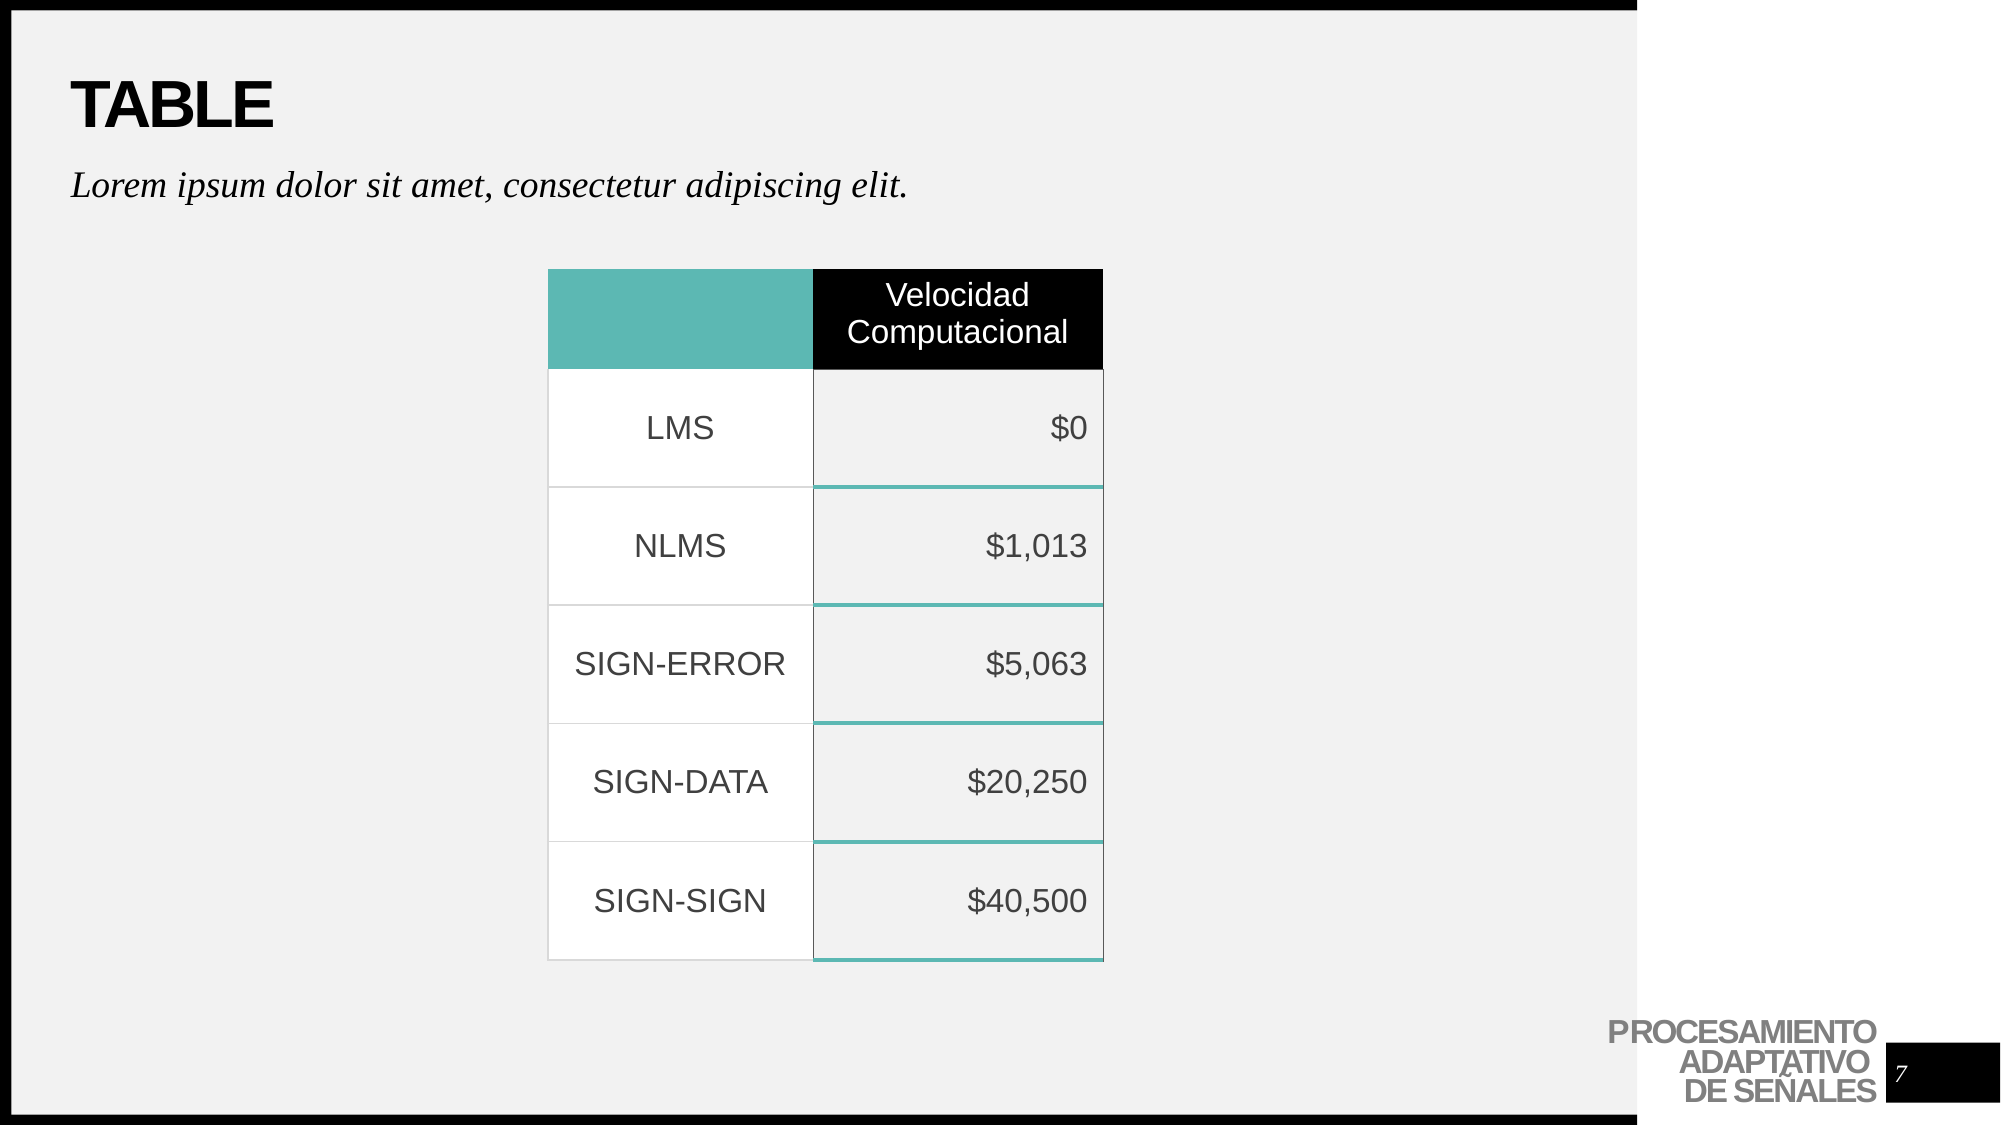

# Table
Lorem ipsum dolor sit amet, consectetur adipiscing elit.
|  | Velocidad Computacional |
| --- | --- |
| LMS | $0 |
| NLMS | $1,013 |
| SIGN-ERROR | $5,063 |
| SIGN-DATA | $20,250 |
| SIGN-SIGN | $40,500 |
7